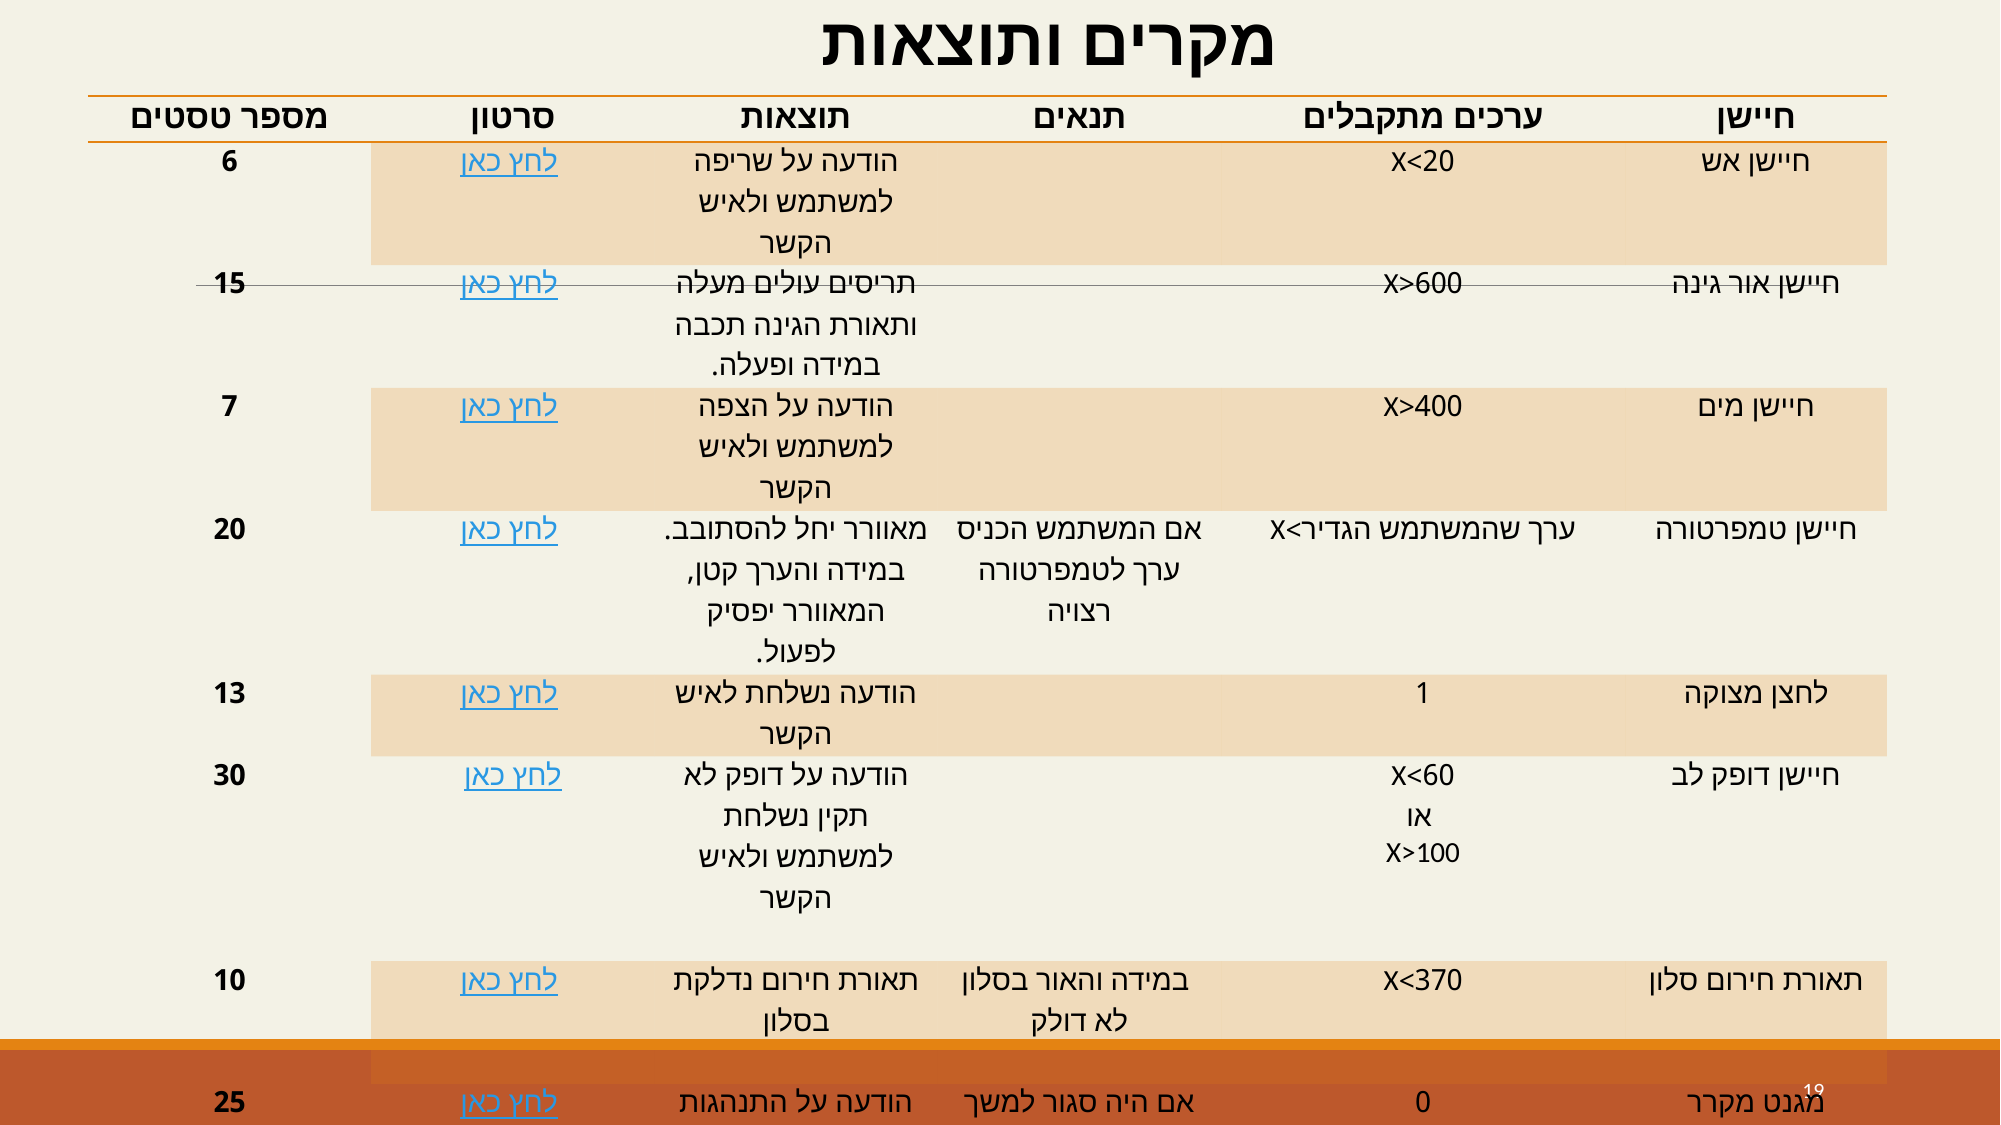

מקרים ותוצאות
| מספר טסטים | סרטון | תוצאות | תנאים | ערכים מתקבלים | חיישן |
| --- | --- | --- | --- | --- | --- |
| 6 | לחץ כאן | הודעה על שריפה למשתמש ולאיש הקשר |  | 20>X | חיישן אש |
| 15 | לחץ כאן | תריסים עולים מעלה ותאורת הגינה תכבה במידה ופעלה. |  | 600<X | חיישן אור גינה |
| 7 | לחץ כאן | הודעה על הצפה למשתמש ולאיש הקשר |  | 400<X | חיישן מים |
| 20 | לחץ כאן | מאוורר יחל להסתובב. במידה והערך קטן, המאוורר יפסיק לפעול. | אם המשתמש הכניס ערך לטמפרטורה רצויה | ערך שהמשתמש הגדיר>X | חיישן טמפרטורה |
| 13 | לחץ כאן | הודעה נשלחת לאיש הקשר |  | 1 | לחצן מצוקה |
| 30 | לחץ כאן | הודעה על דופק לא תקין נשלחת למשתמש ולאיש הקשר |  | 60>X או X>100 | חיישן דופק לב |
| 10 | לחץ כאן | תאורת חירום נדלקת בסלון | במידה והאור בסלון לא דולק | 370>X | תאורת חירום סלון |
| 25 | לחץ כאן | הודעה על התנהגות חריגה נשלחת לאיש הקשר | אם היה סגור למשך יותר מ-5 שעות | 0 | מגנט מקרר |
19